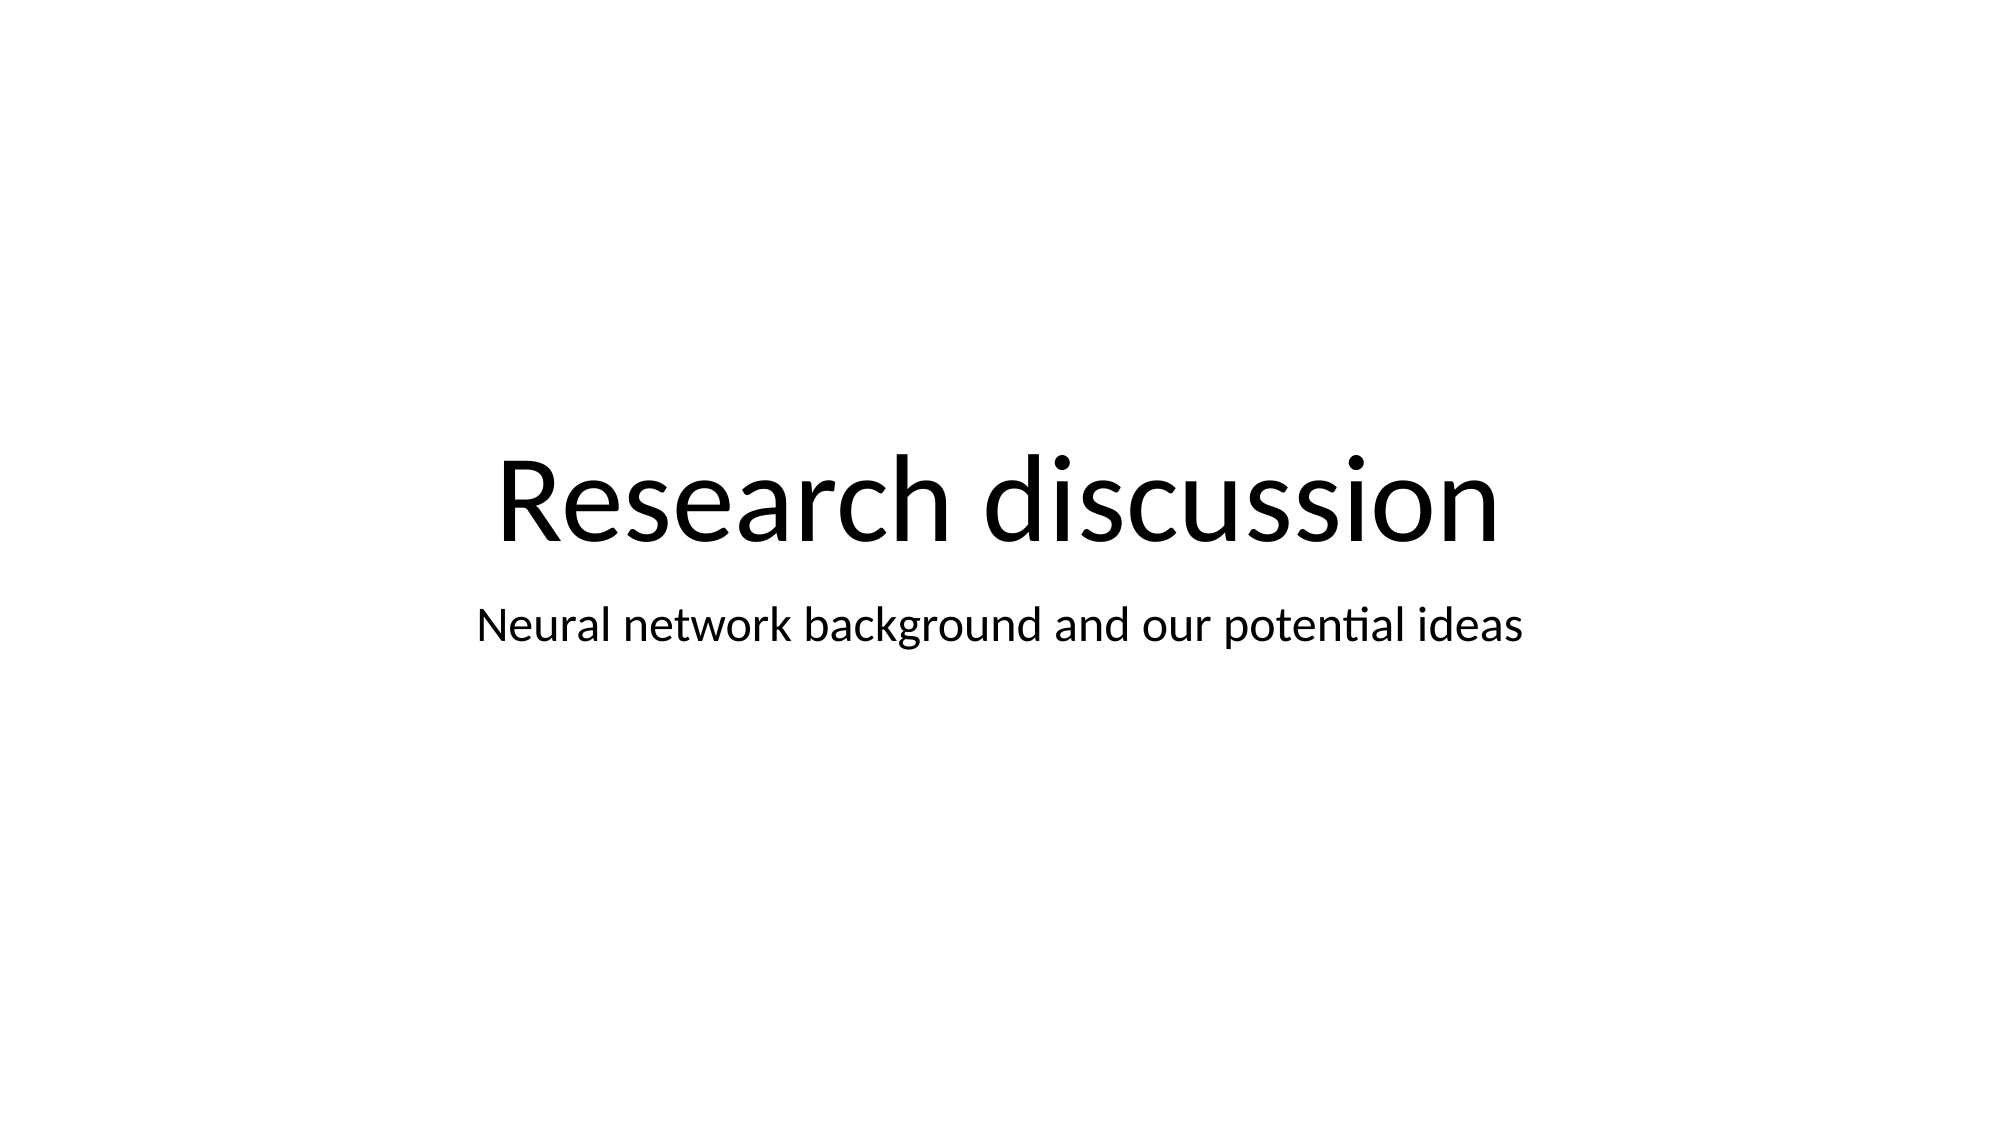

# Research discussion
Neural network background and our potential ideas